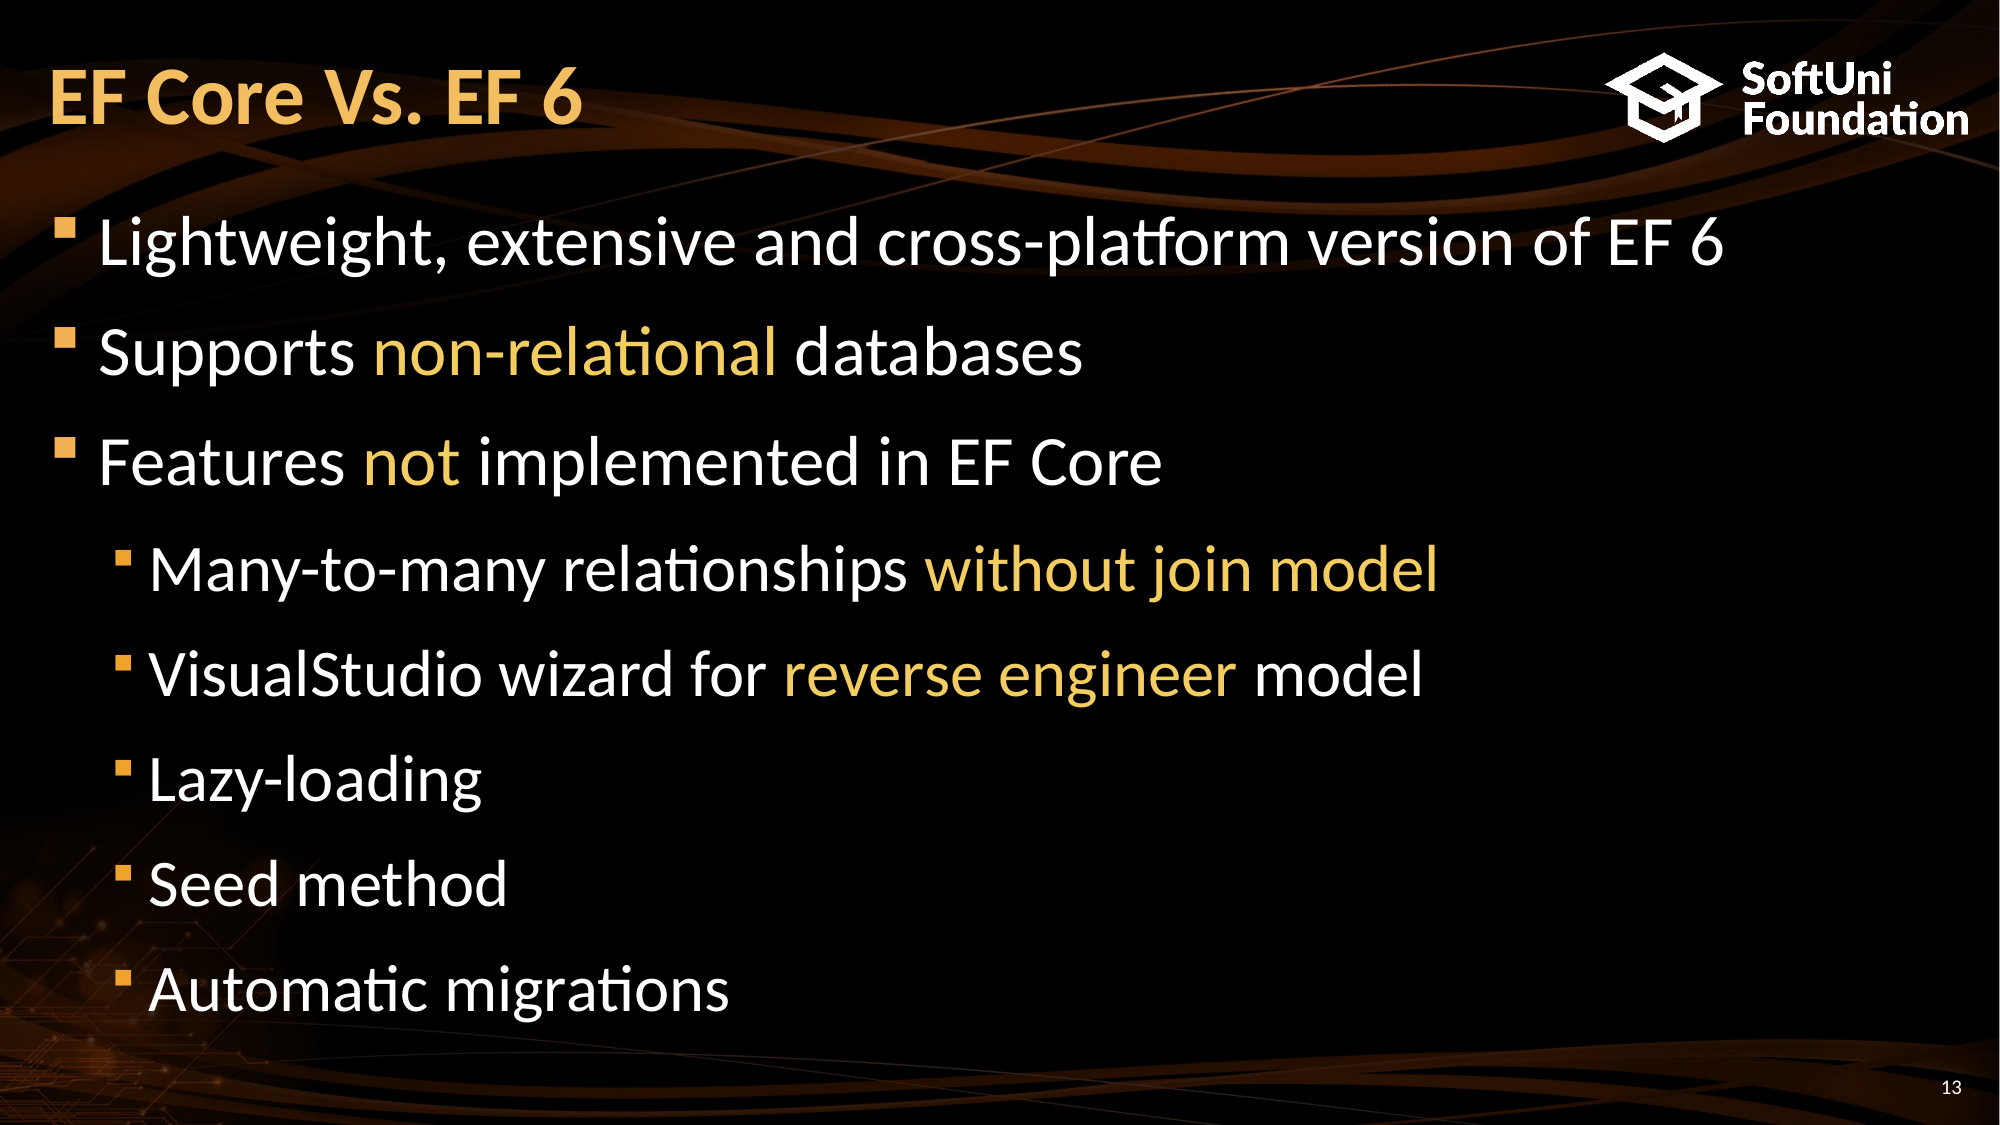

# EF Core Vs. EF 6
Lightweight, extensive and cross-platform version of EF 6
Supports non-relational databases
Features not implemented in EF Core
Many-to-many relationships without join model
VisualStudio wizard for reverse engineer model
Lazy-loading
Seed method
Automatic migrations
13